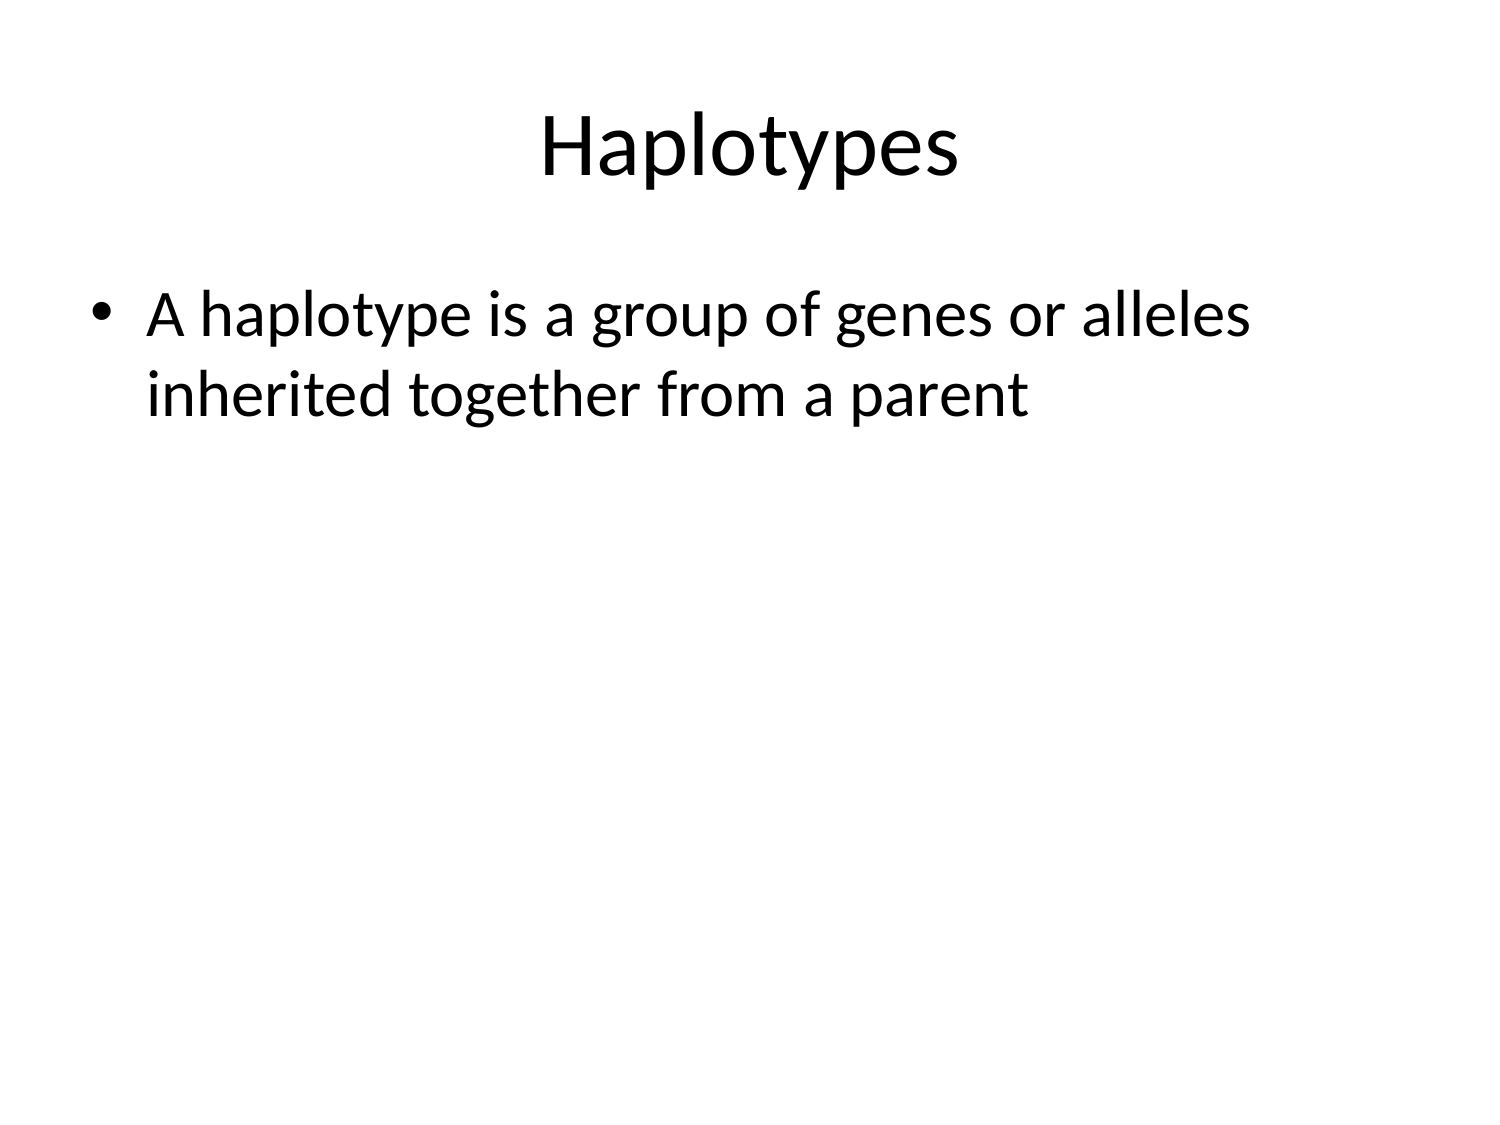

# Haplotypes
A haplotype is a group of genes or alleles inherited together from a parent